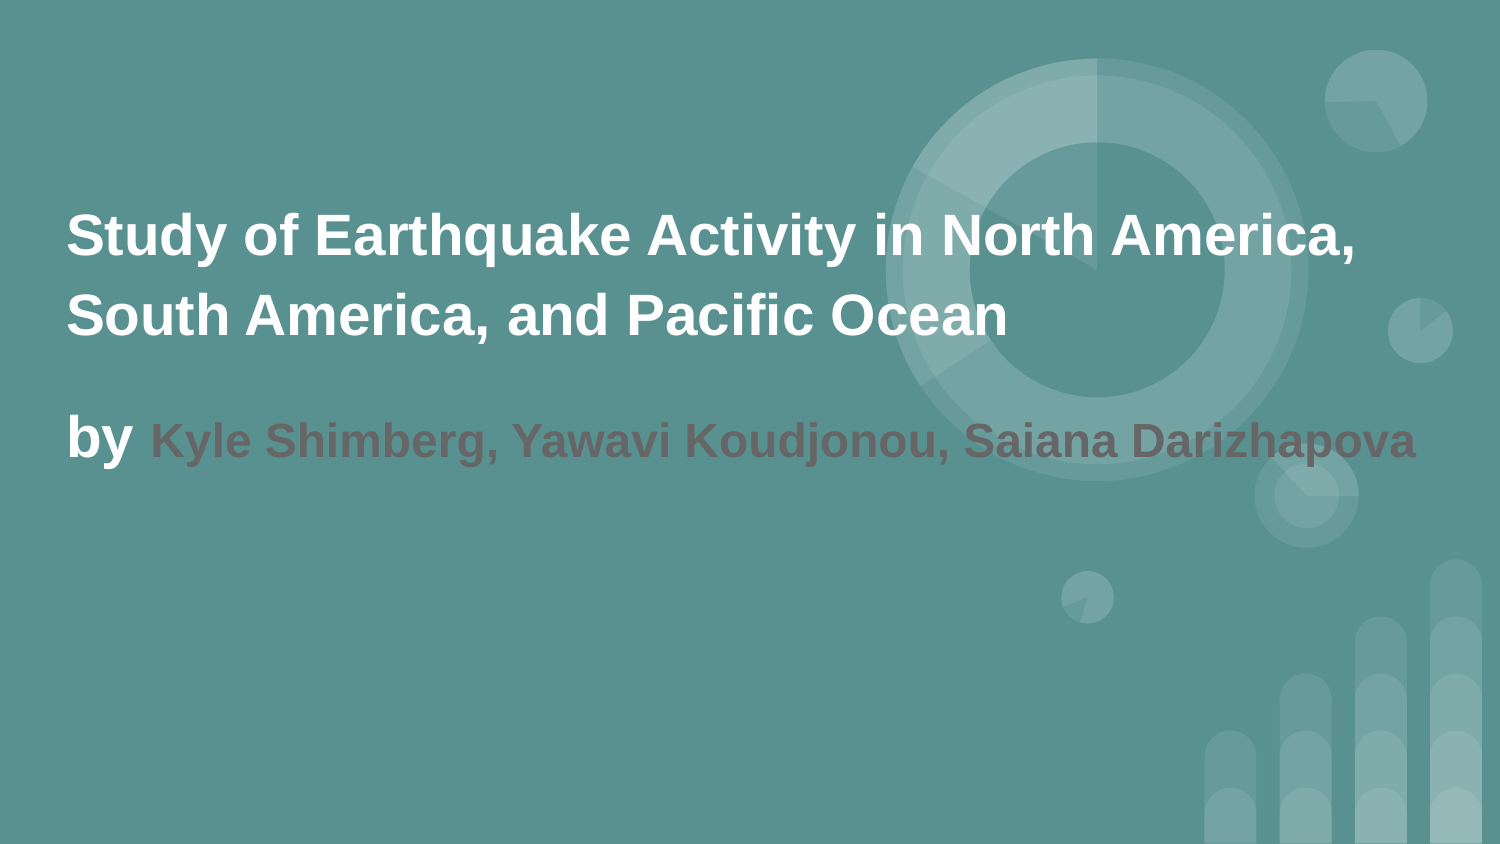

# Study of Earthquake Activity in North America, South America, and Pacific Ocean
by Kyle Shimberg, Yawavi Koudjonou, Saiana Darizhapova